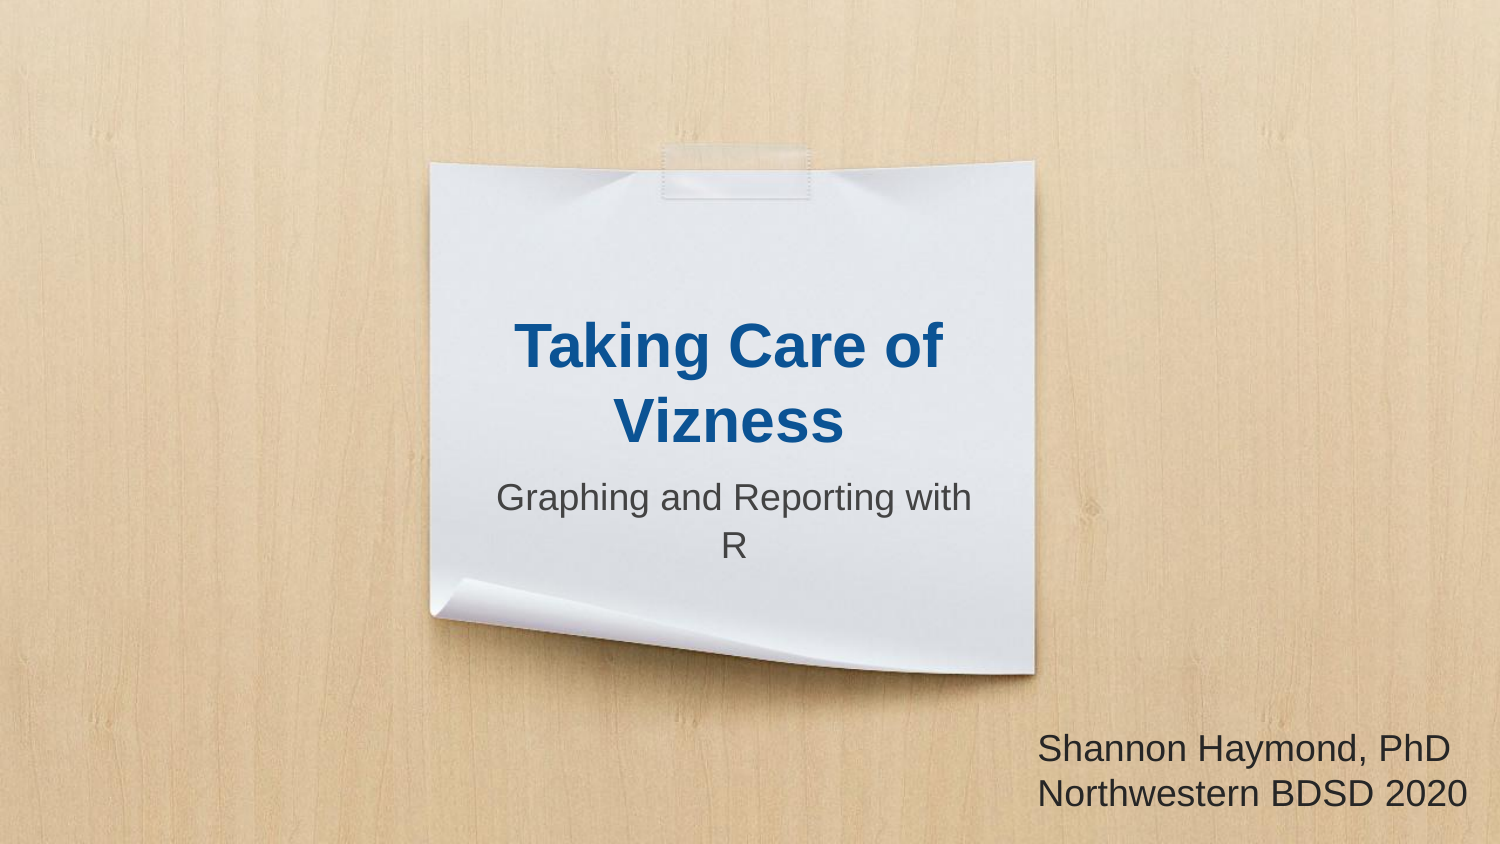

# Taking Care of Vizness
Graphing and Reporting with R
Shannon Haymond, PhD
Northwestern BDSD 2020